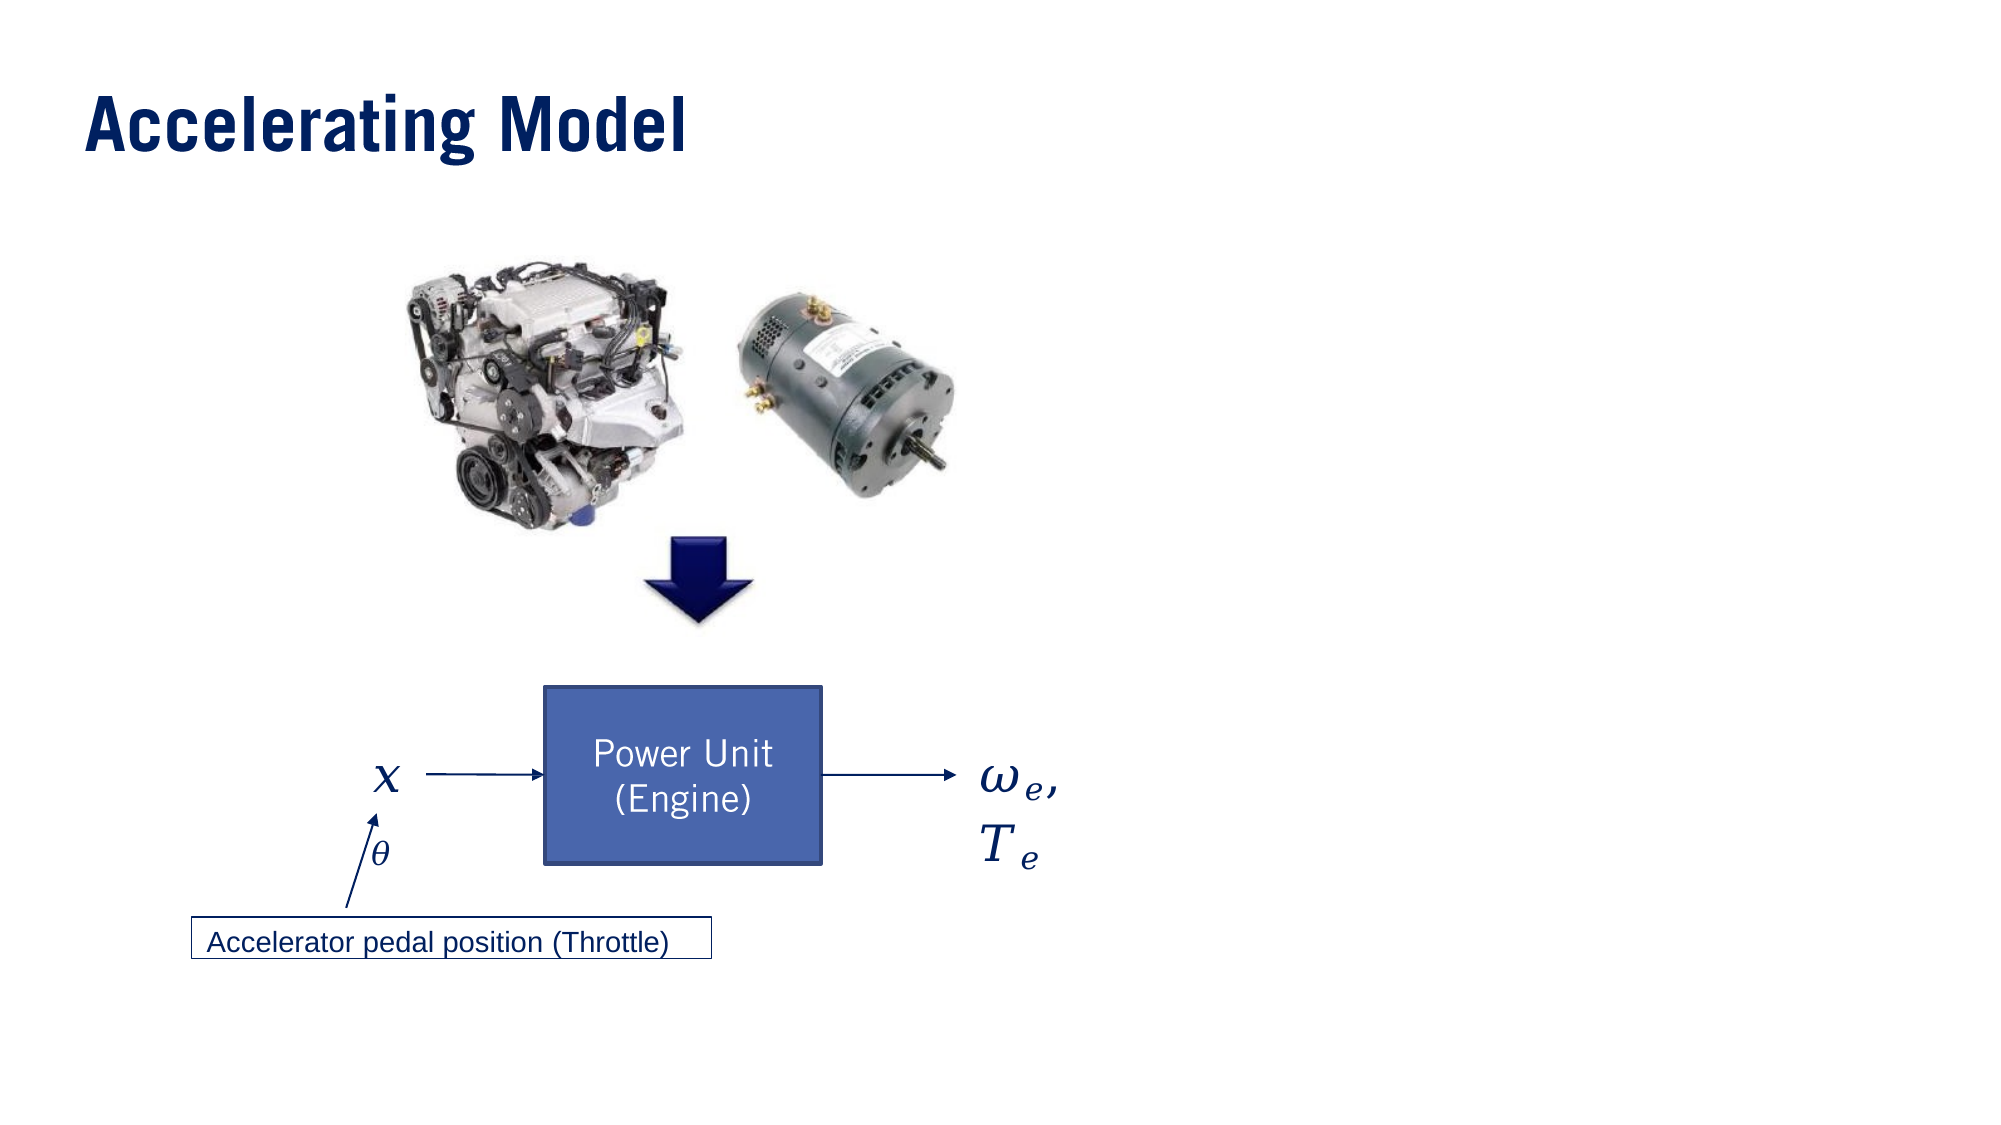

𝜔𝑒, 𝑇𝑒
𝑥𝜃

Accelerator pedal position (Throttle)